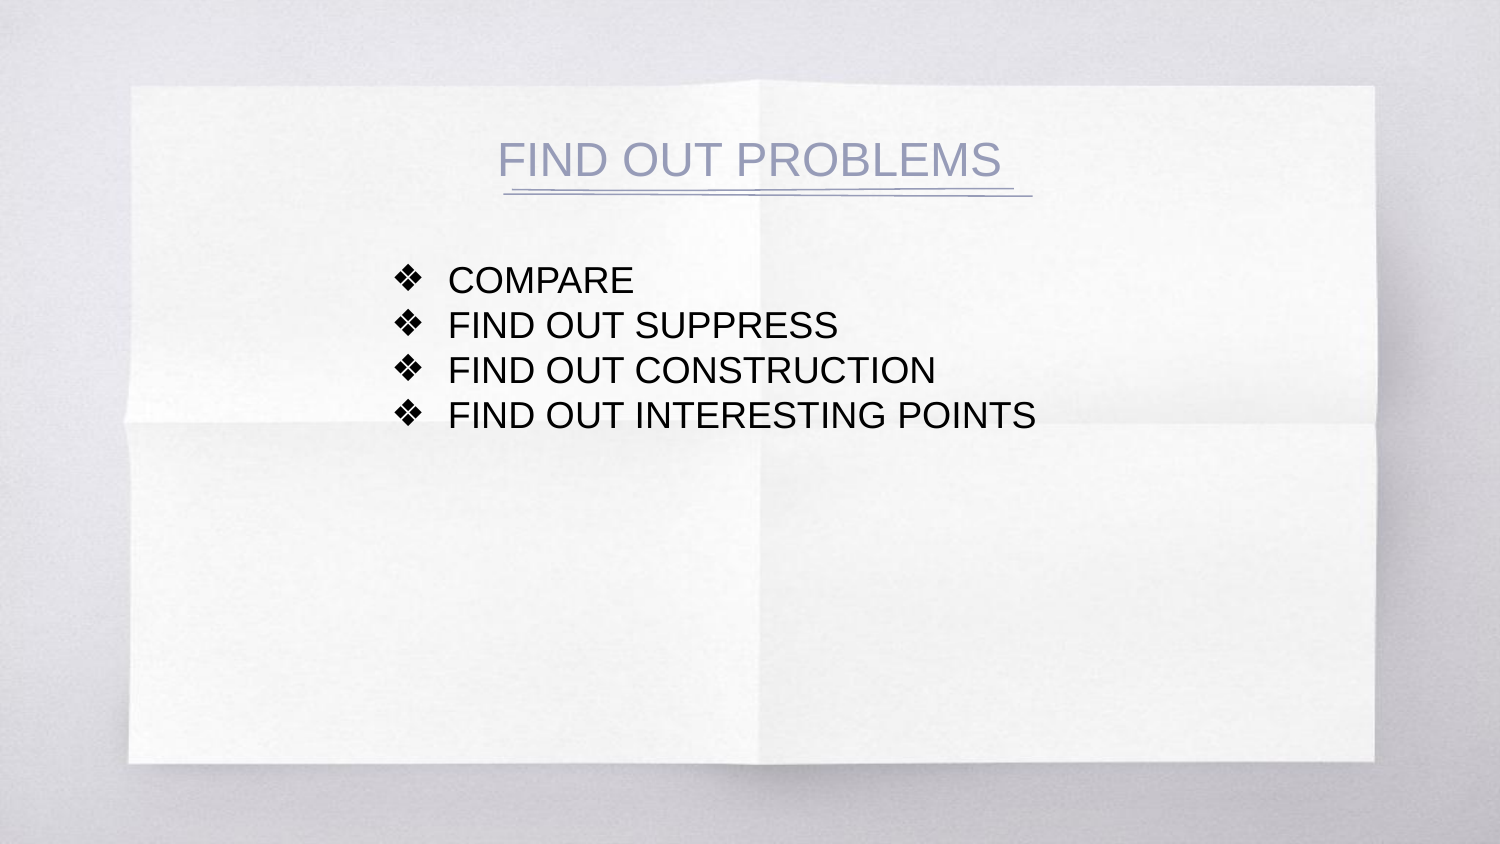

# FIND OUT PROBLEMS
COMPARE
FIND OUT SUPPRESS
FIND OUT CONSTRUCTION
FIND OUT INTERESTING POINTS